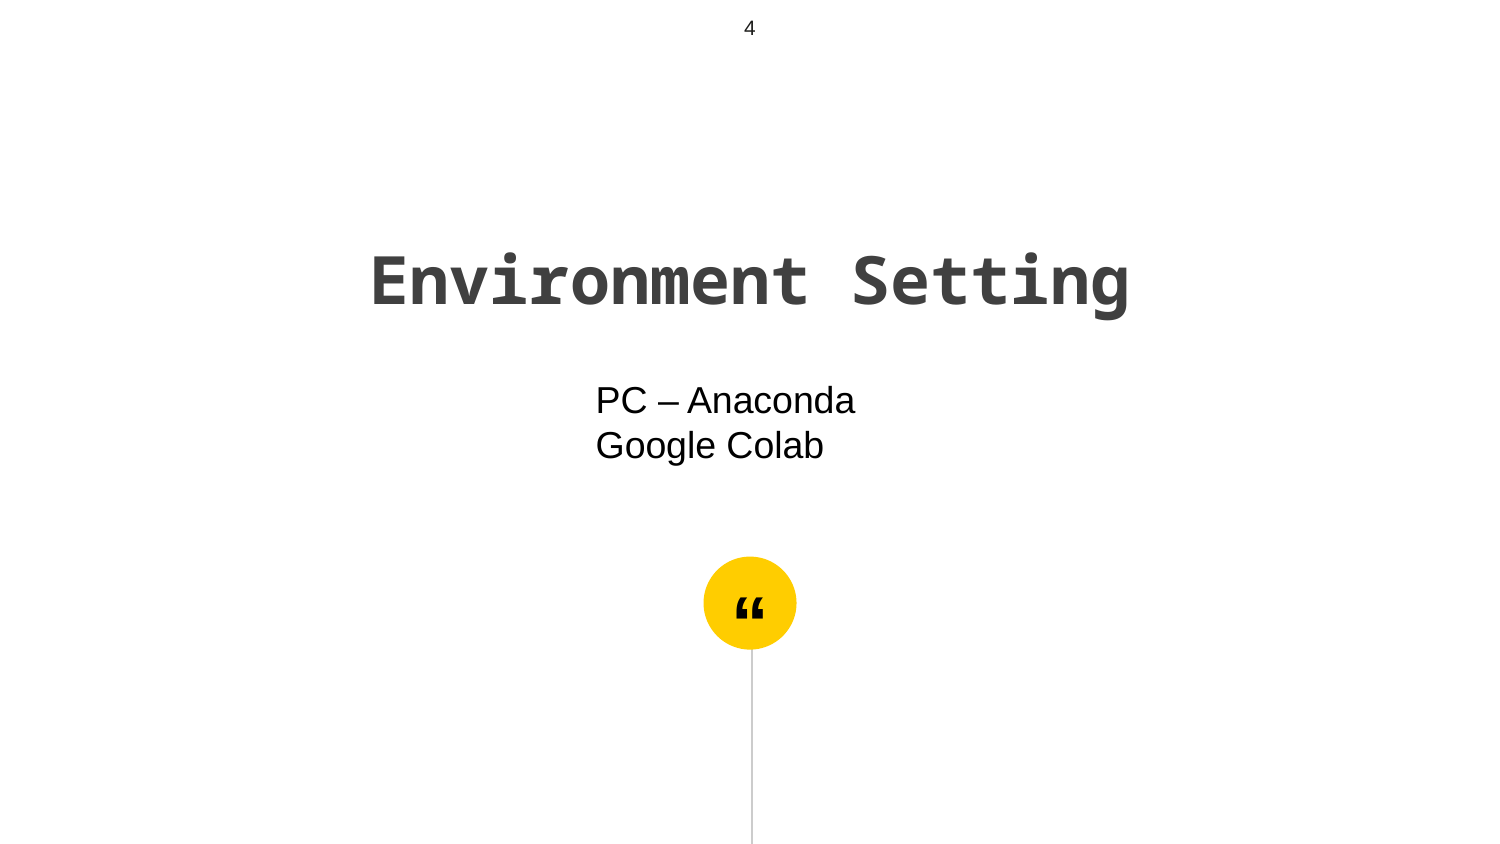

4
Environment Setting
PC – Anaconda
Google Colab